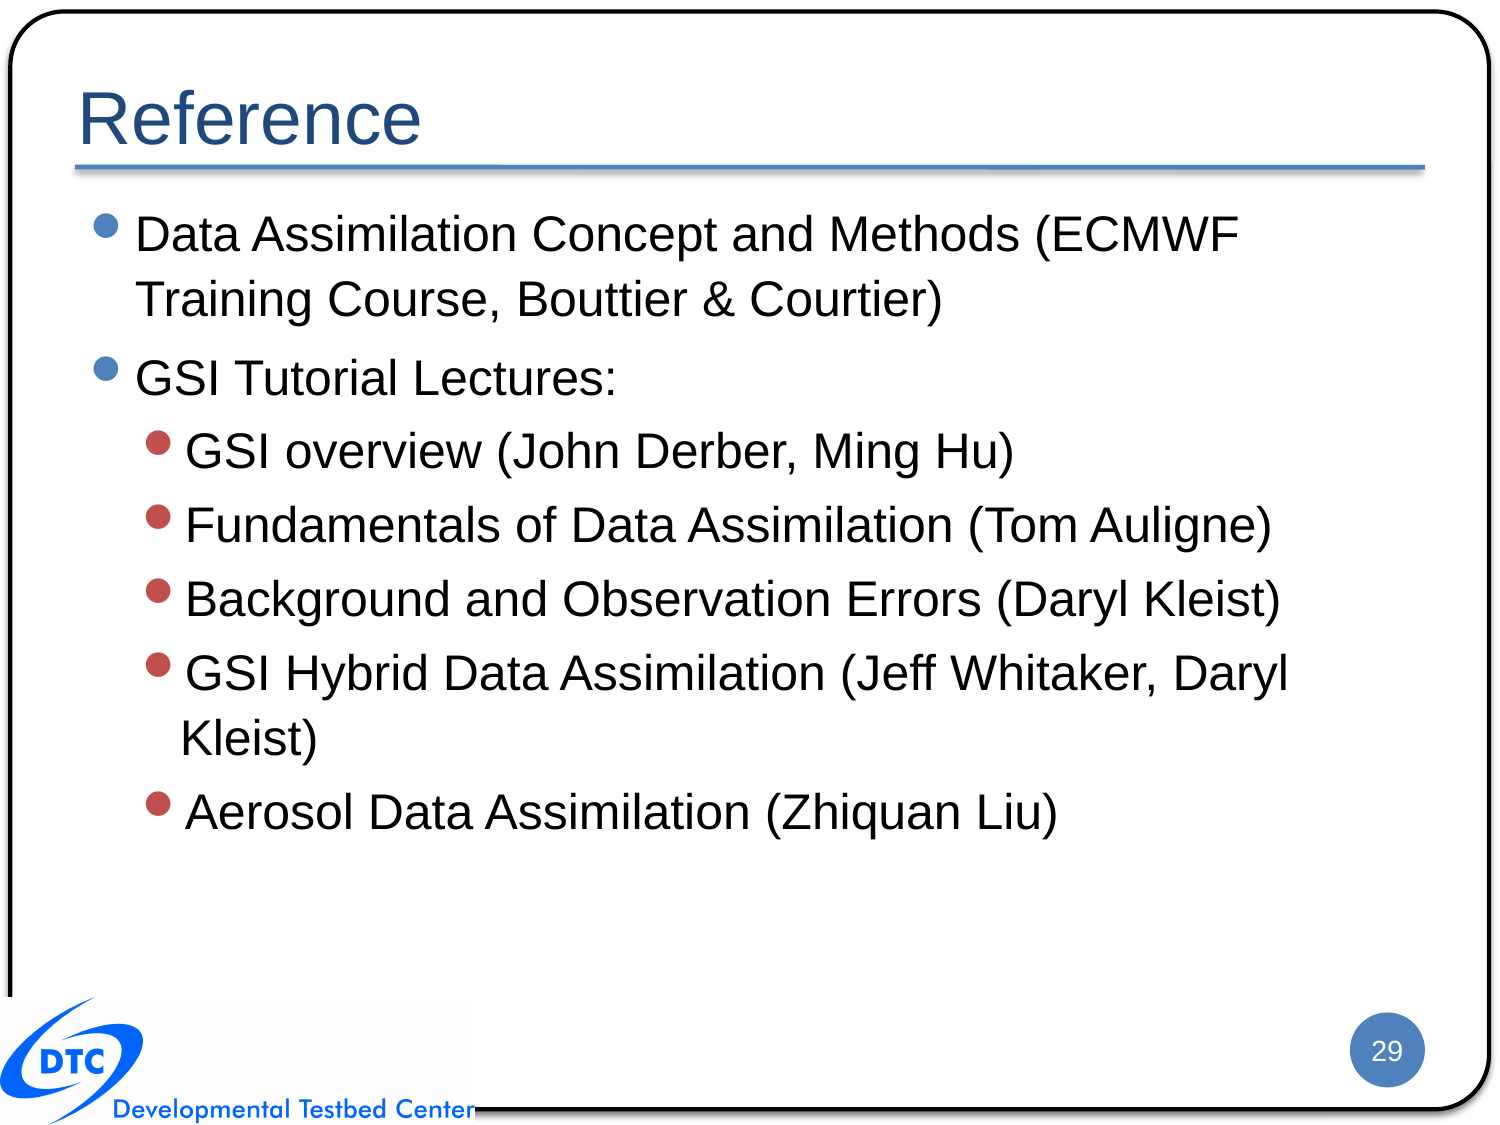

# Reference
Data Assimilation Concept and Methods (ECMWF Training Course, Bouttier & Courtier)
GSI Tutorial Lectures:
GSI overview (John Derber, Ming Hu)
Fundamentals of Data Assimilation (Tom Auligne)
Background and Observation Errors (Daryl Kleist)
GSI Hybrid Data Assimilation (Jeff Whitaker, Daryl Kleist)
Aerosol Data Assimilation (Zhiquan Liu)

29